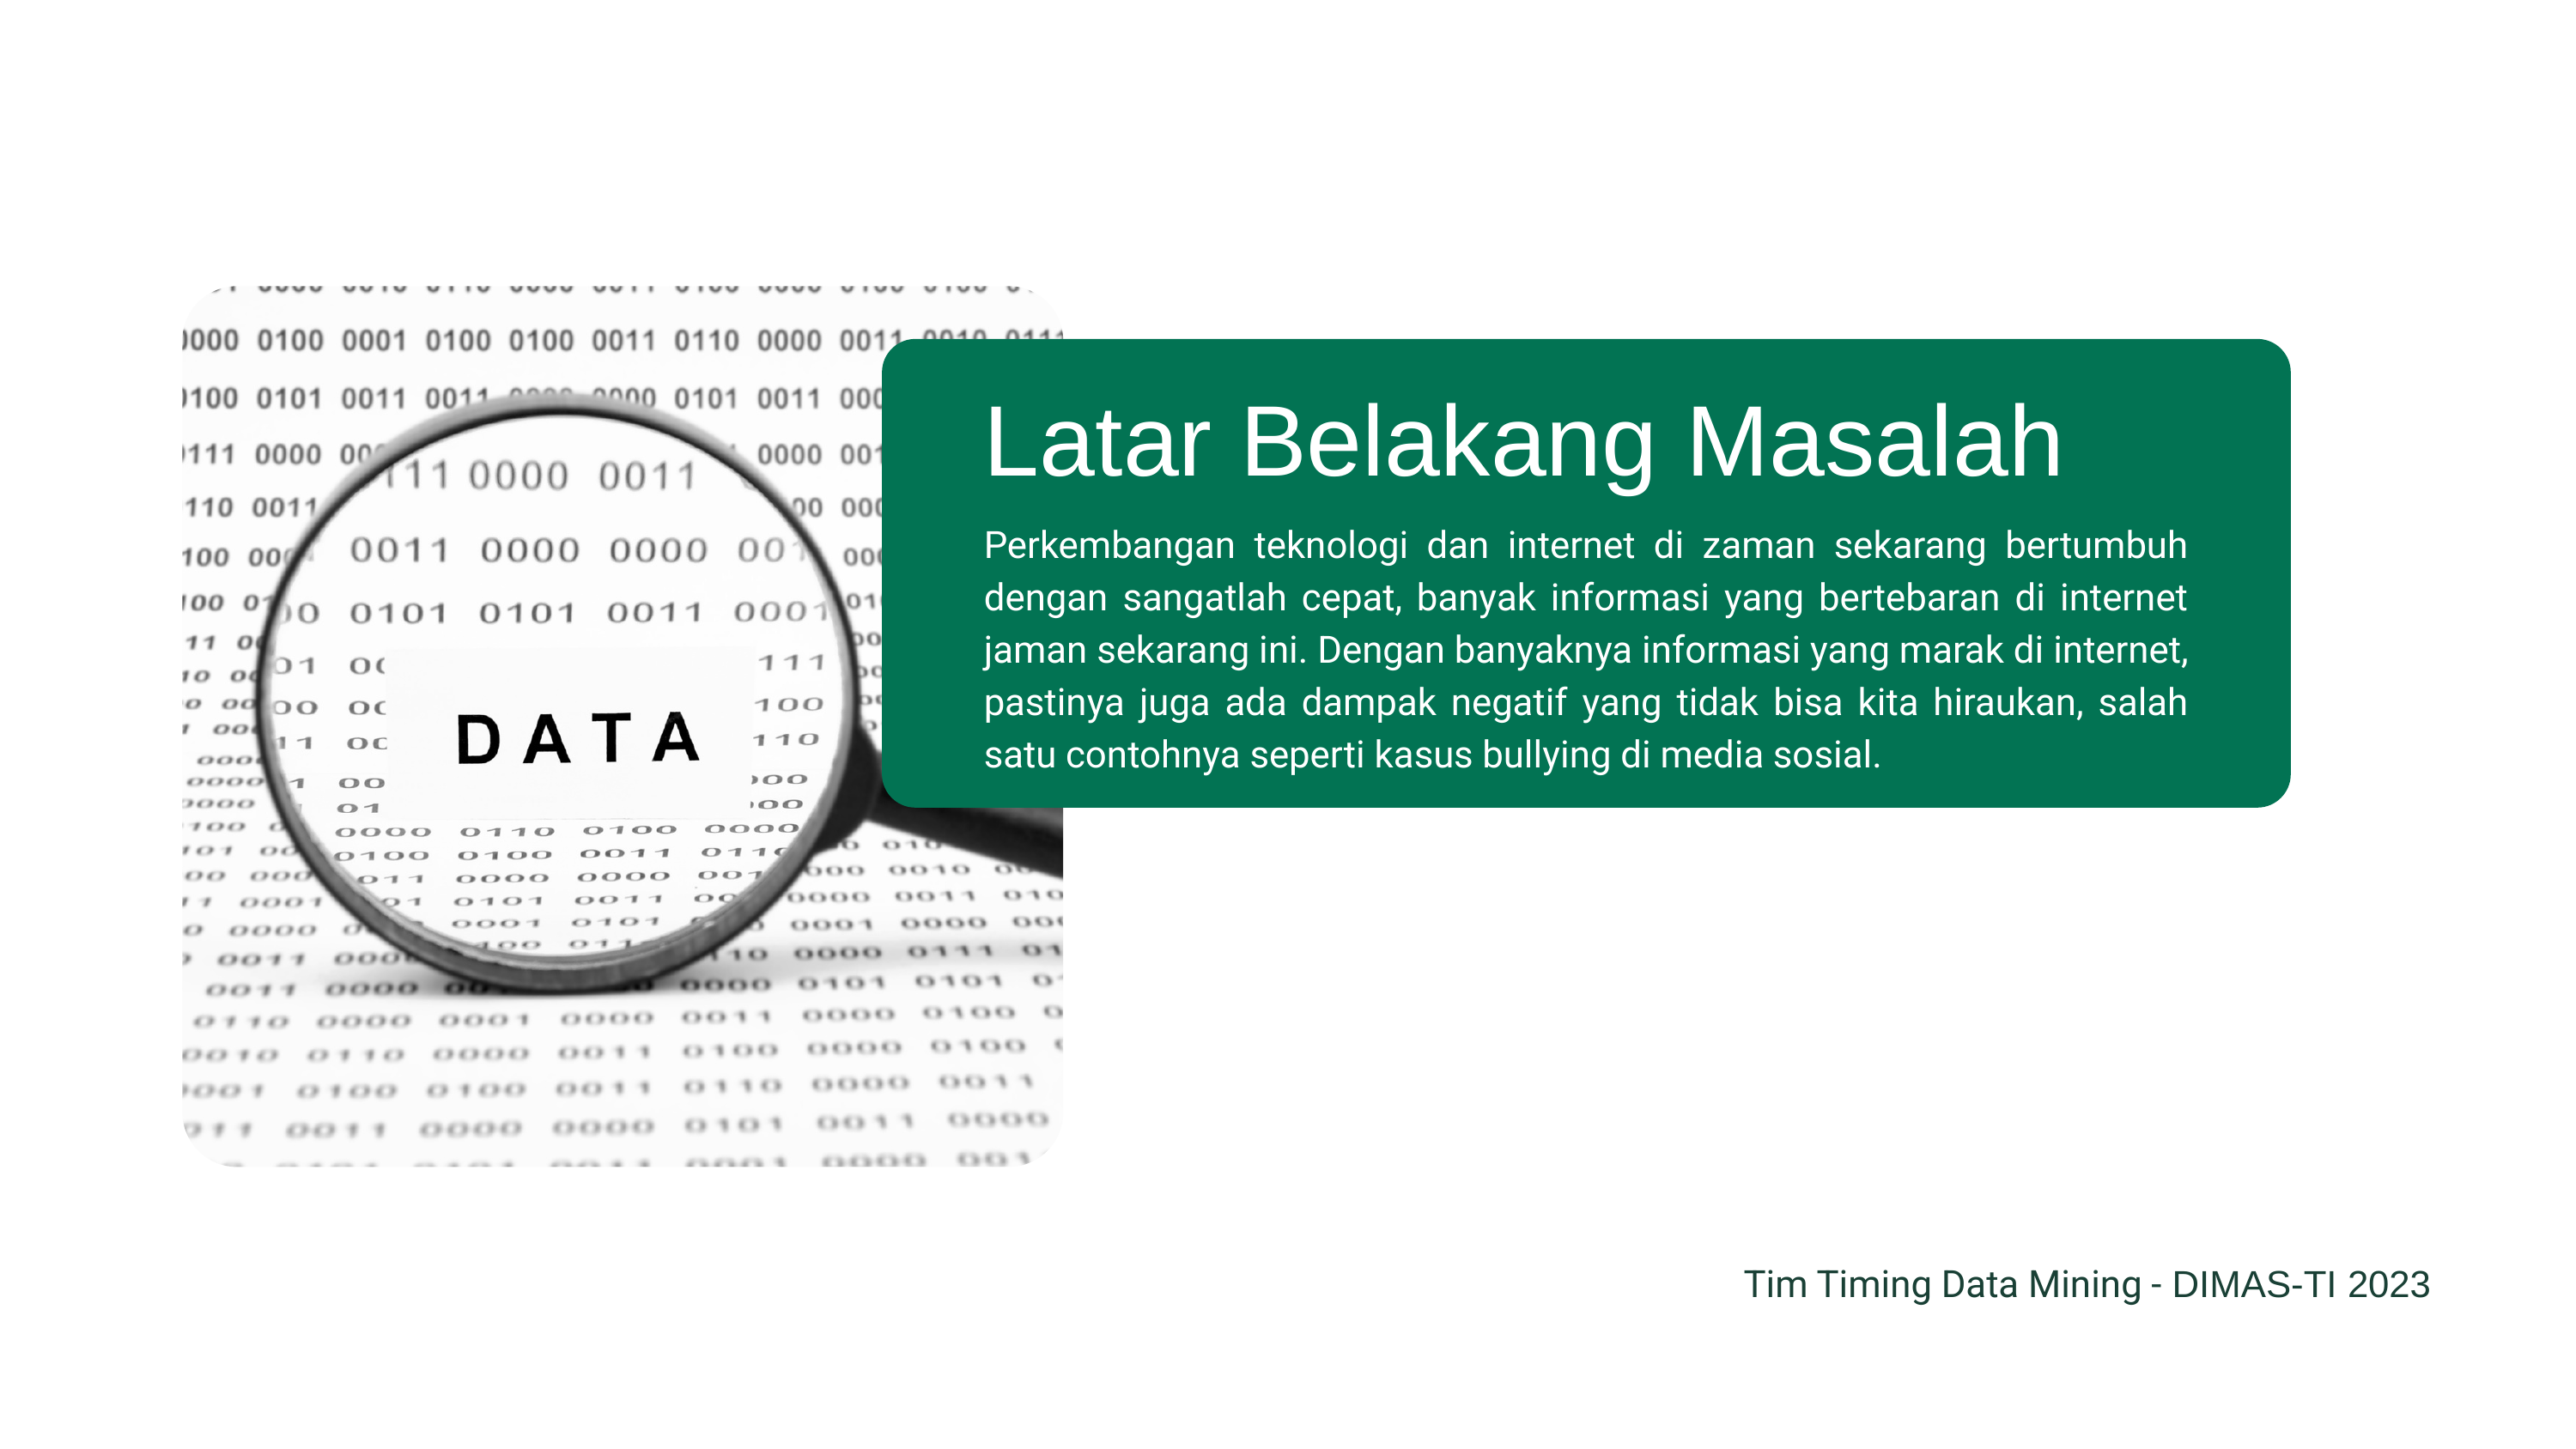

Latar Belakang Masalah
Perkembangan teknologi dan internet di zaman sekarang bertumbuh dengan sangatlah cepat, banyak informasi yang bertebaran di internet jaman sekarang ini. Dengan banyaknya informasi yang marak di internet, pastinya juga ada dampak negatif yang tidak bisa kita hiraukan, salah satu contohnya seperti kasus bullying di media sosial.
Tim Timing Data Mining - DIMAS-TI 2023